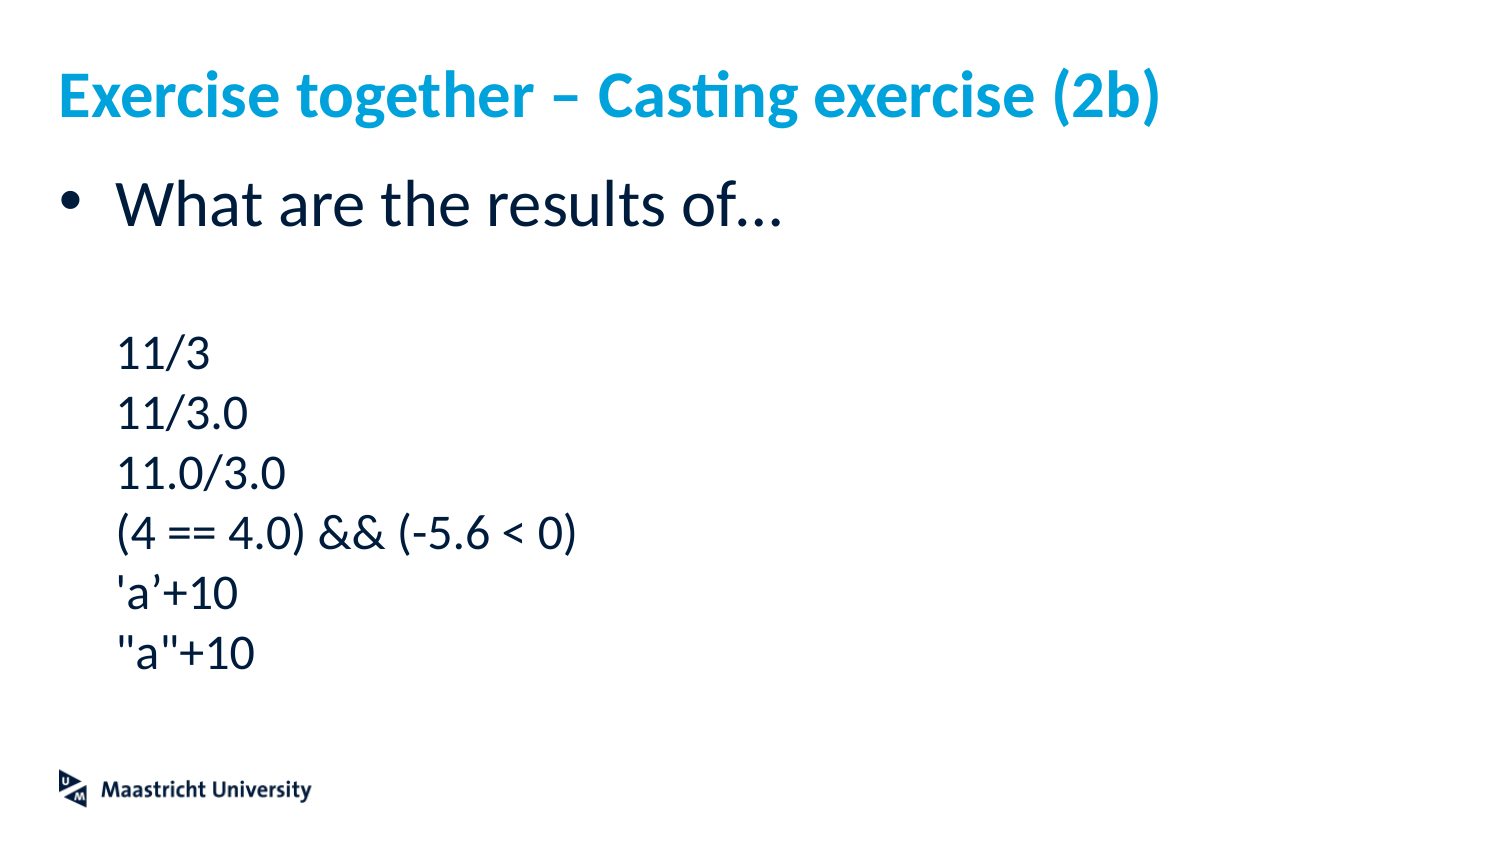

# Exercise together – Casting exercise (2b)
What are the results of…
11/3
11/3.0
11.0/3.0
(4 == 4.0) && (-5.6 < 0)
'a’+10
"a"+10